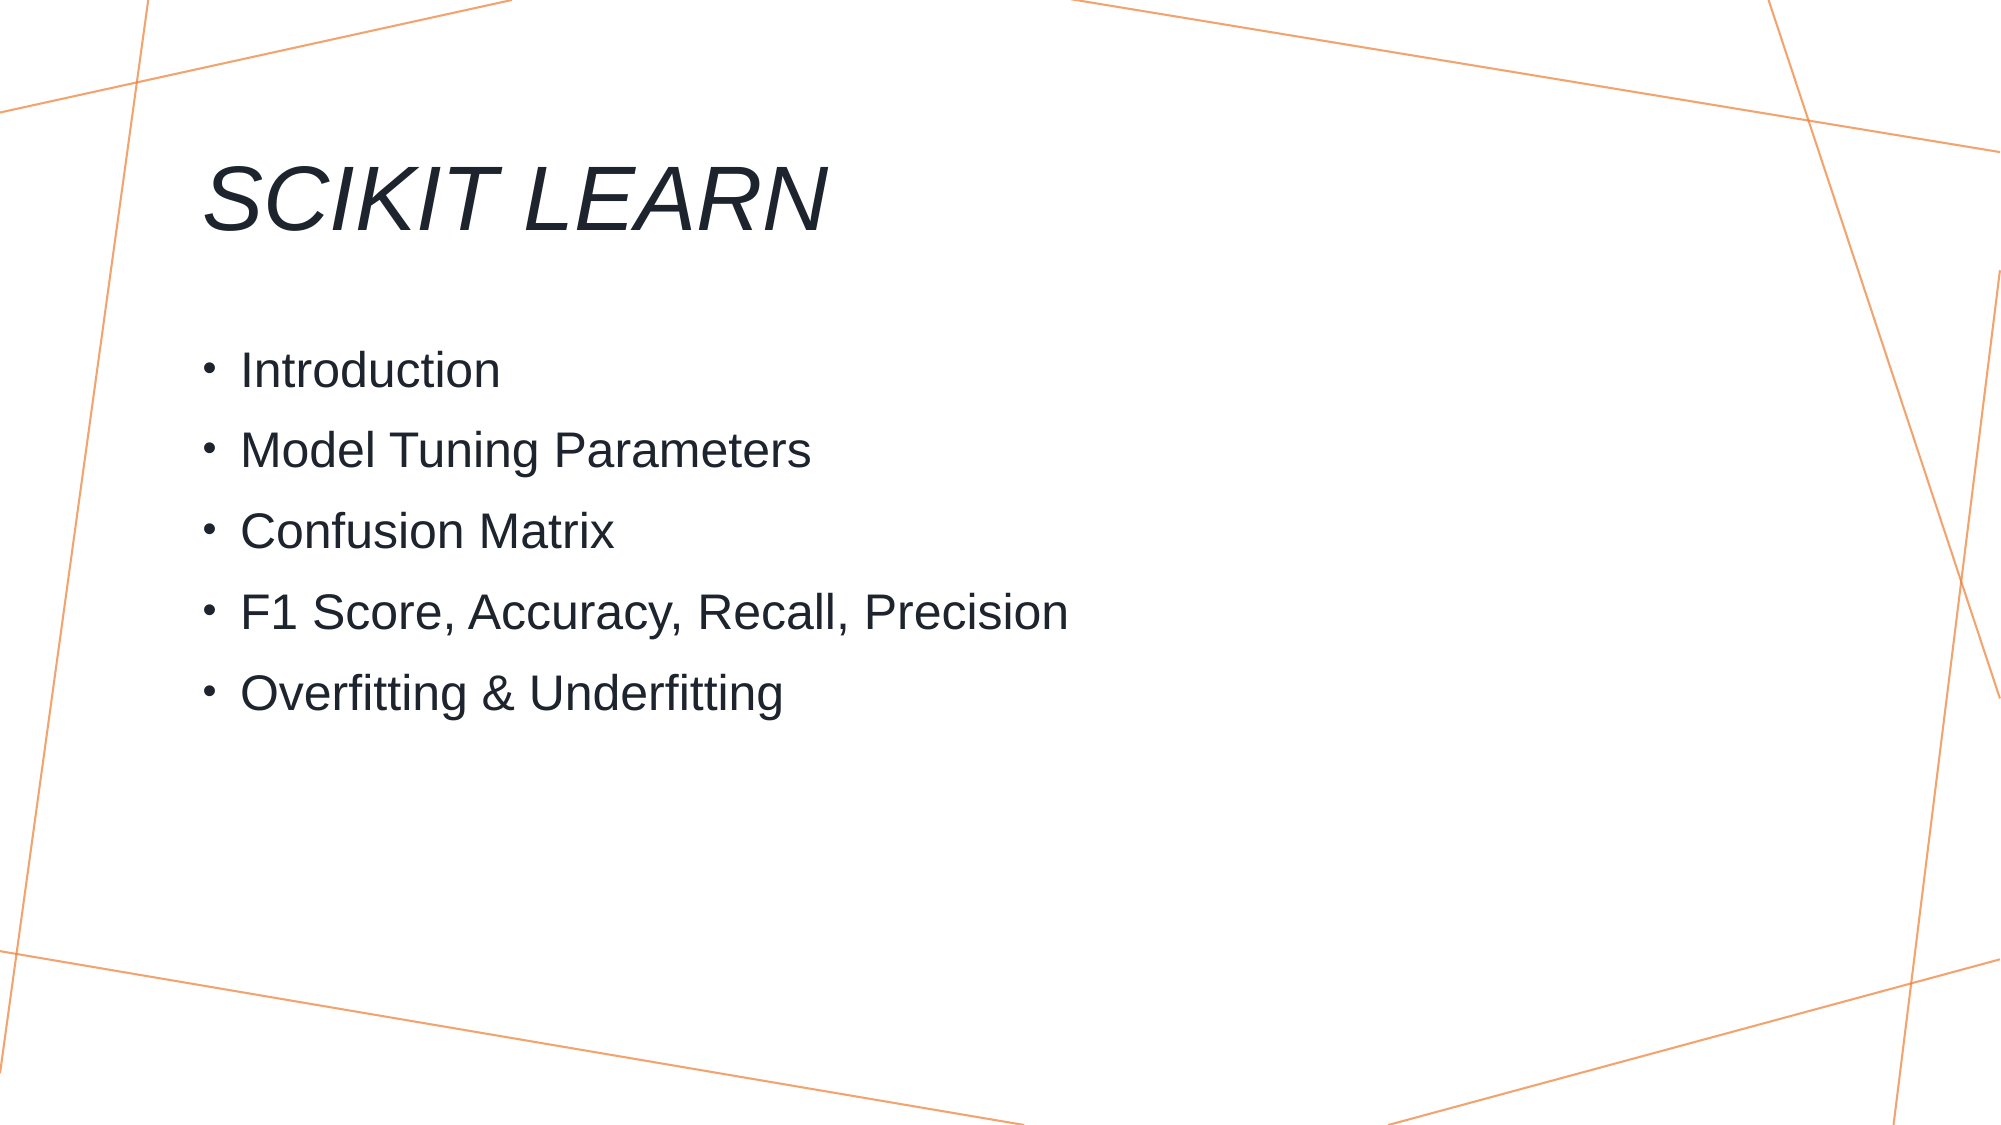

# Scikit learn
Introduction
Model Tuning Parameters
Confusion Matrix
F1 Score, Accuracy, Recall, Precision
Overfitting & Underfitting